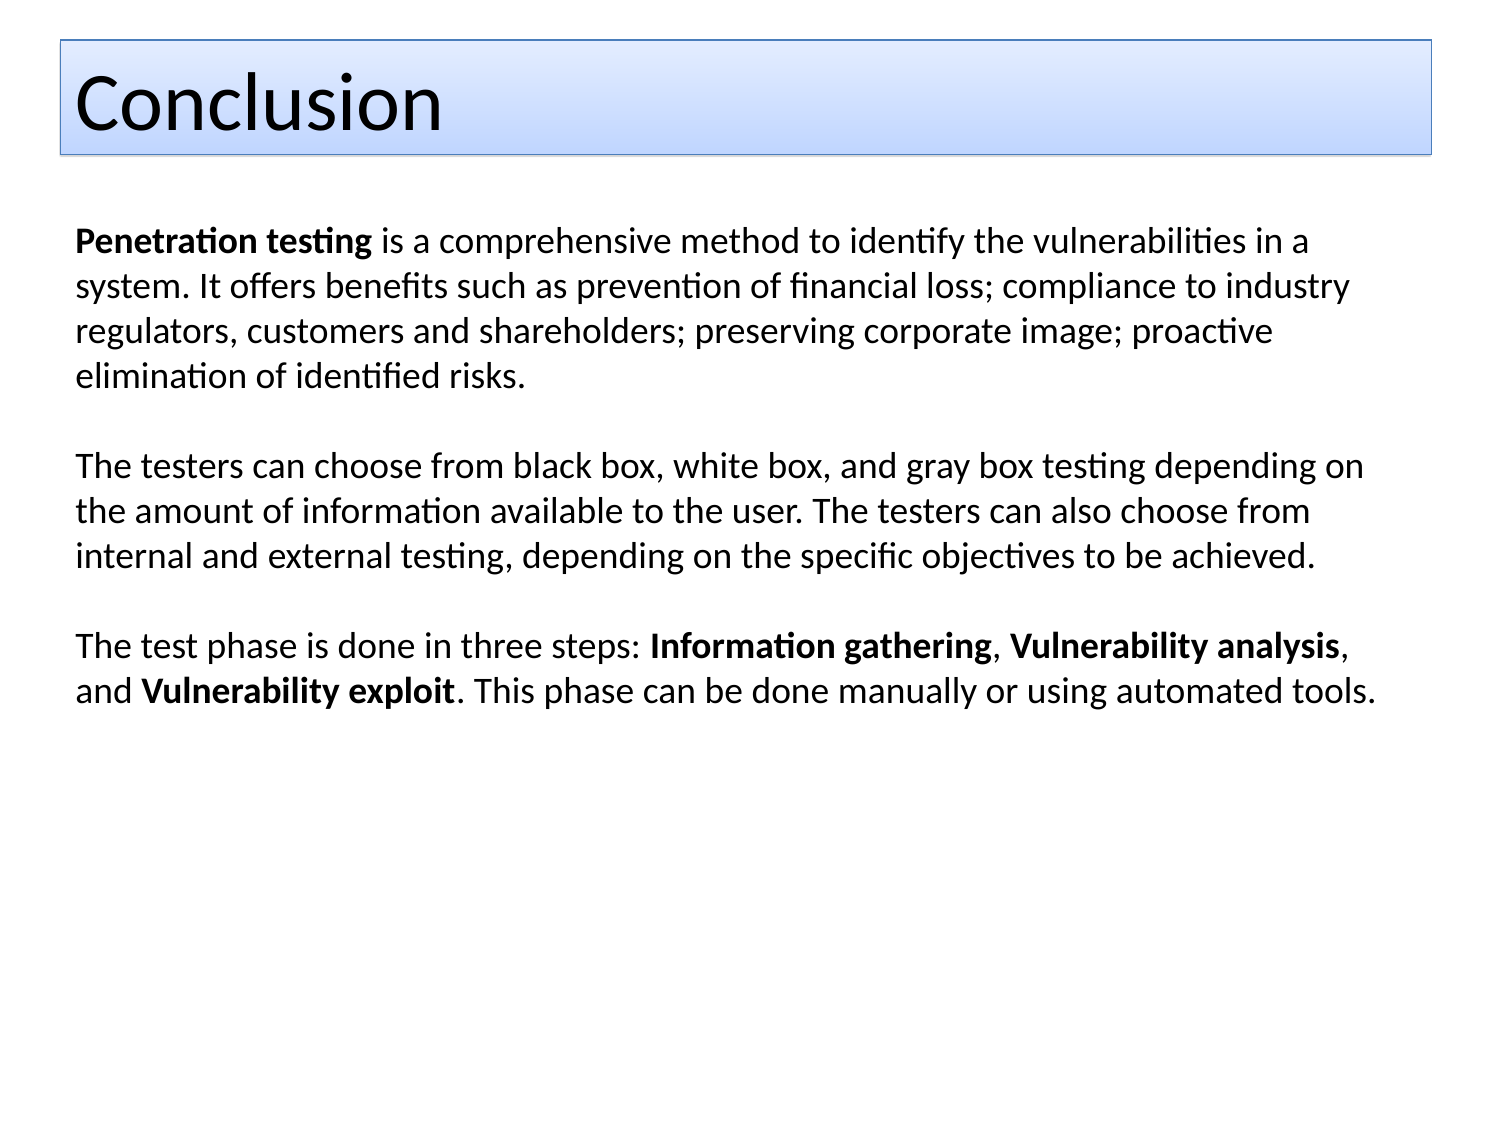

Conclusion
Penetration testing is a comprehensive method to identify the vulnerabilities in a system. It offers benefits such as prevention of financial loss; compliance to industry regulators, customers and shareholders; preserving corporate image; proactive elimination of identified risks.

The testers can choose from black box, white box, and gray box testing depending on the amount of information available to the user. The testers can also choose from internal and external testing, depending on the specific objectives to be achieved.

The test phase is done in three steps: Information gathering, Vulnerability analysis, and Vulnerability exploit. This phase can be done manually or using automated tools.